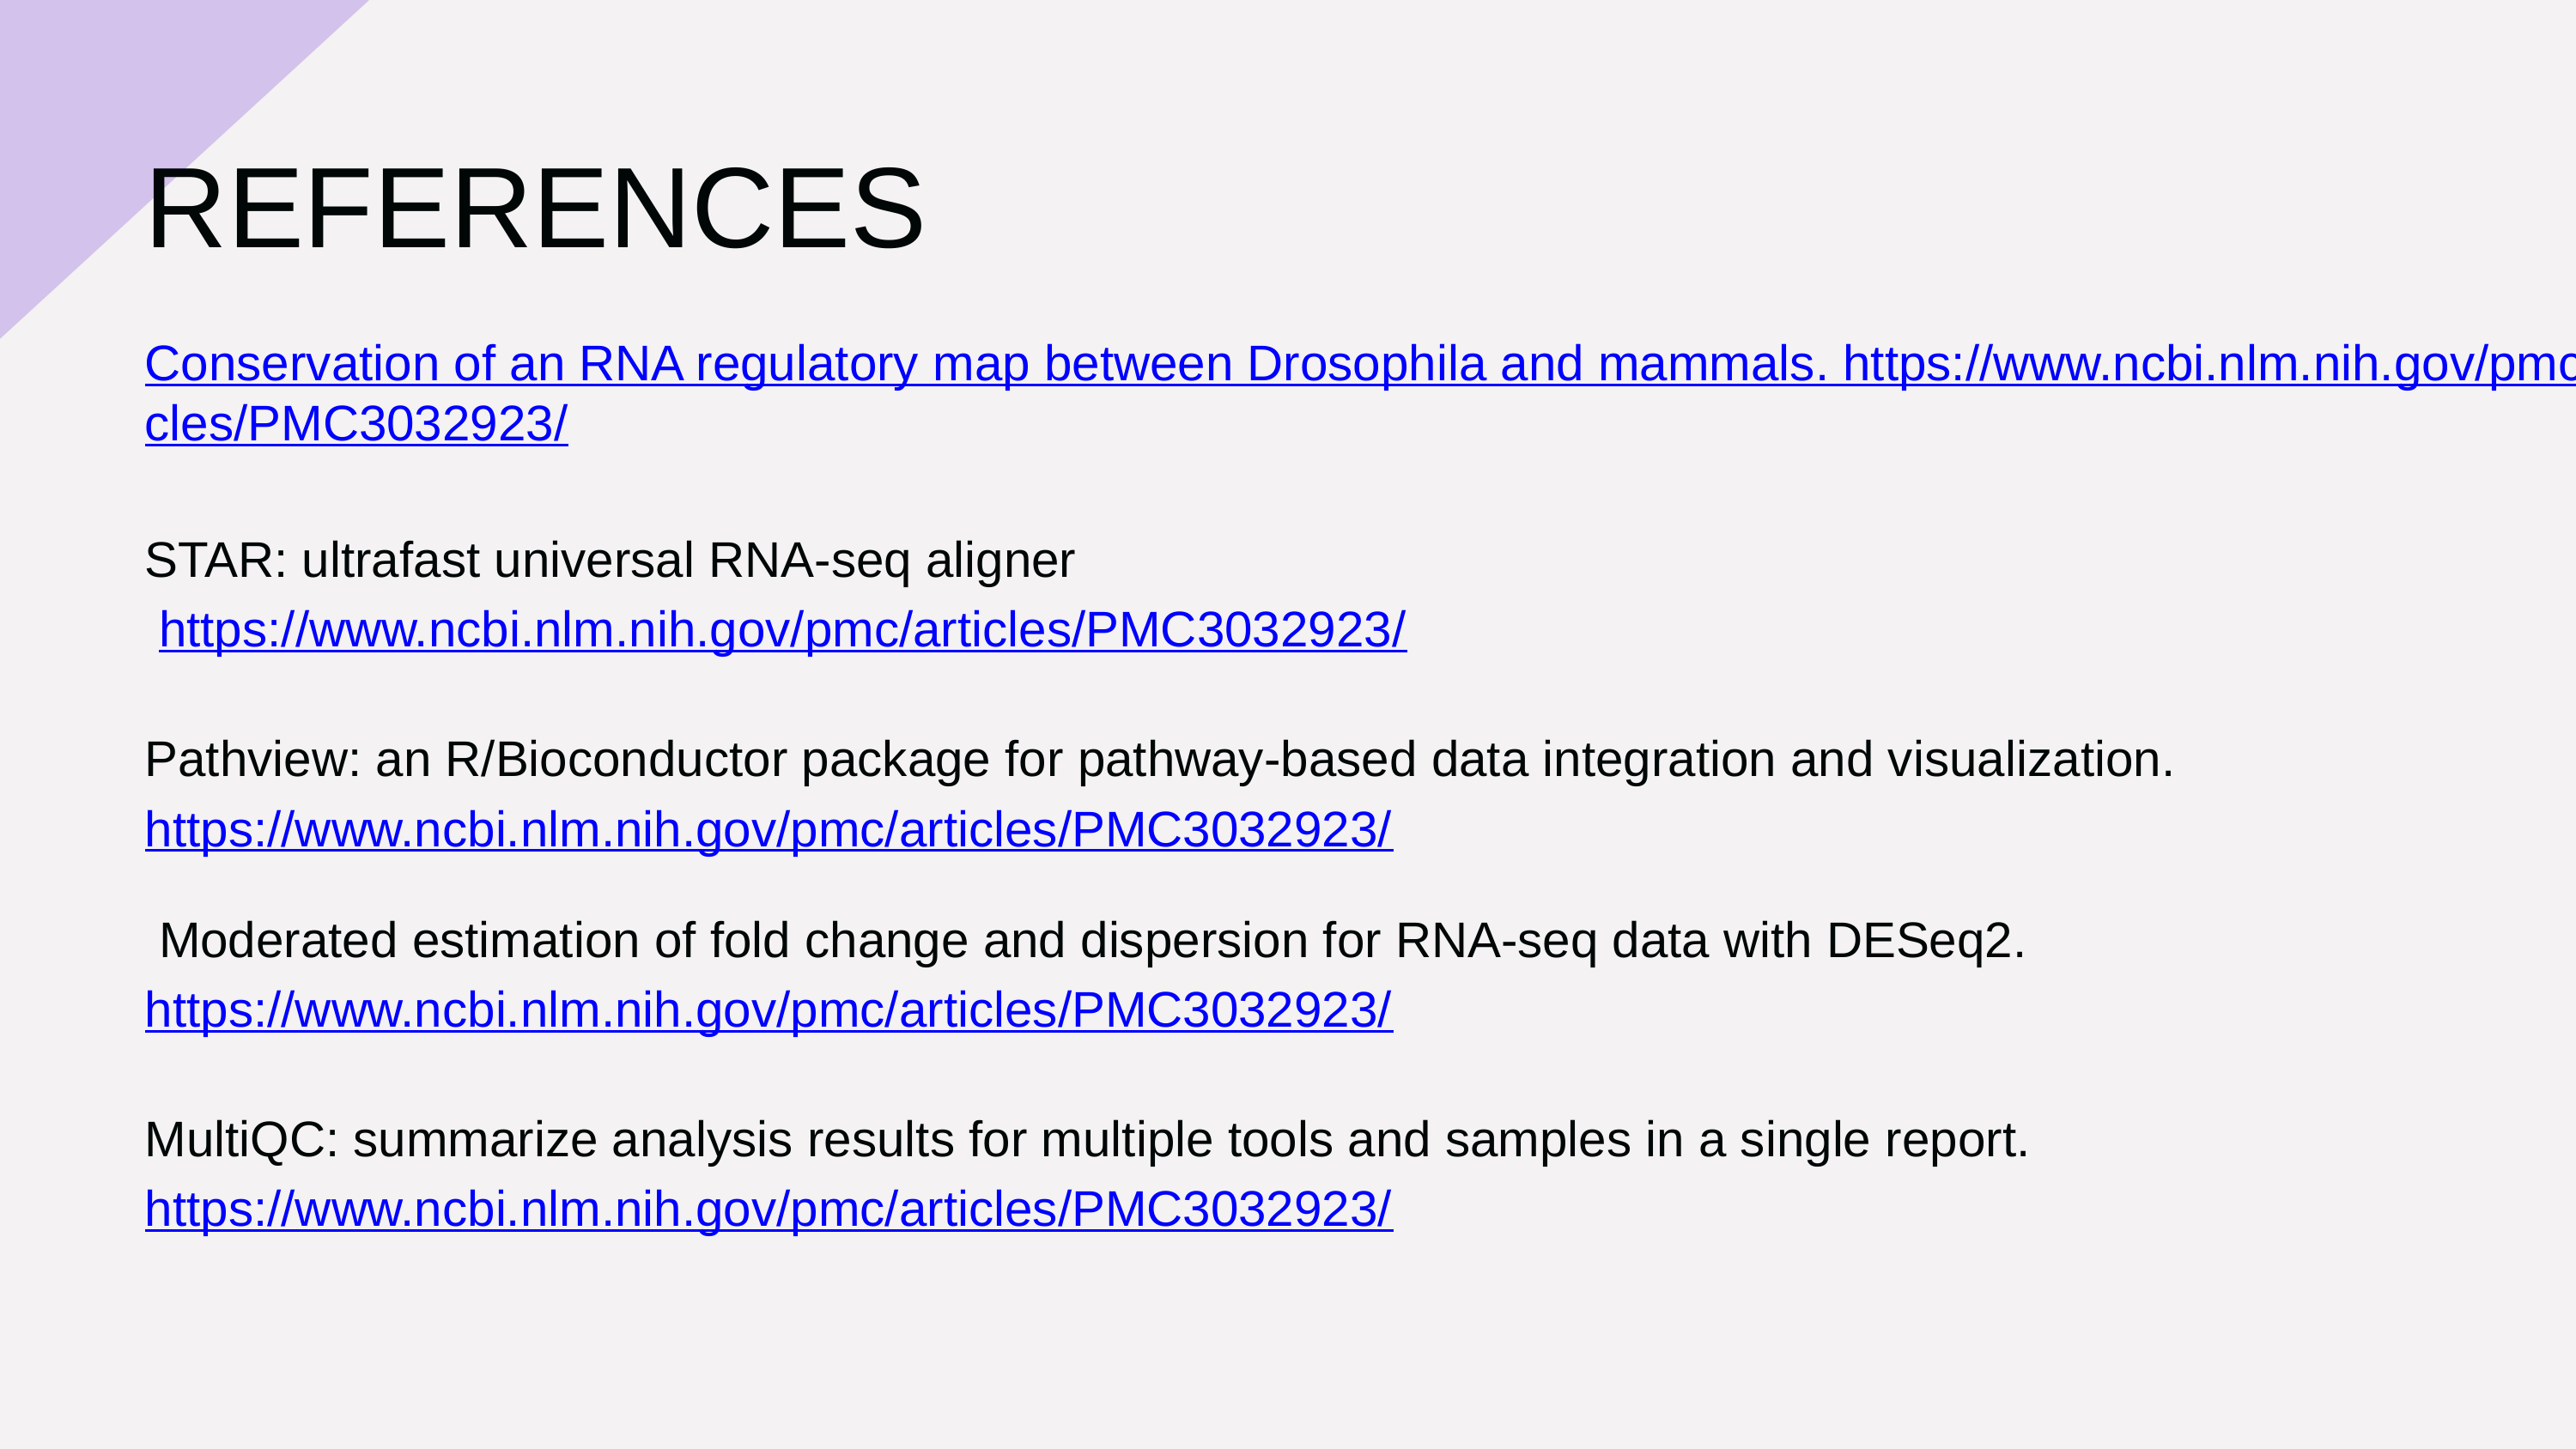

REFERENCES
Conservation of an RNA regulatory map between Drosophila and mammals. https://www.ncbi.nlm.nih.gov/pmc/articles/PMC3032923/

STAR: ultrafast universal RNA-seq aligner
 https://www.ncbi.nlm.nih.gov/pmc/articles/PMC3032923/

Pathview: an R/Bioconductor package for pathway-based data integration and visualization. https://www.ncbi.nlm.nih.gov/pmc/articles/PMC3032923/

 Moderated estimation of fold change and dispersion for RNA-seq data with DESeq2. https://www.ncbi.nlm.nih.gov/pmc/articles/PMC3032923/

MultiQC: summarize analysis results for multiple tools and samples in a single report. https://www.ncbi.nlm.nih.gov/pmc/articles/PMC3032923/